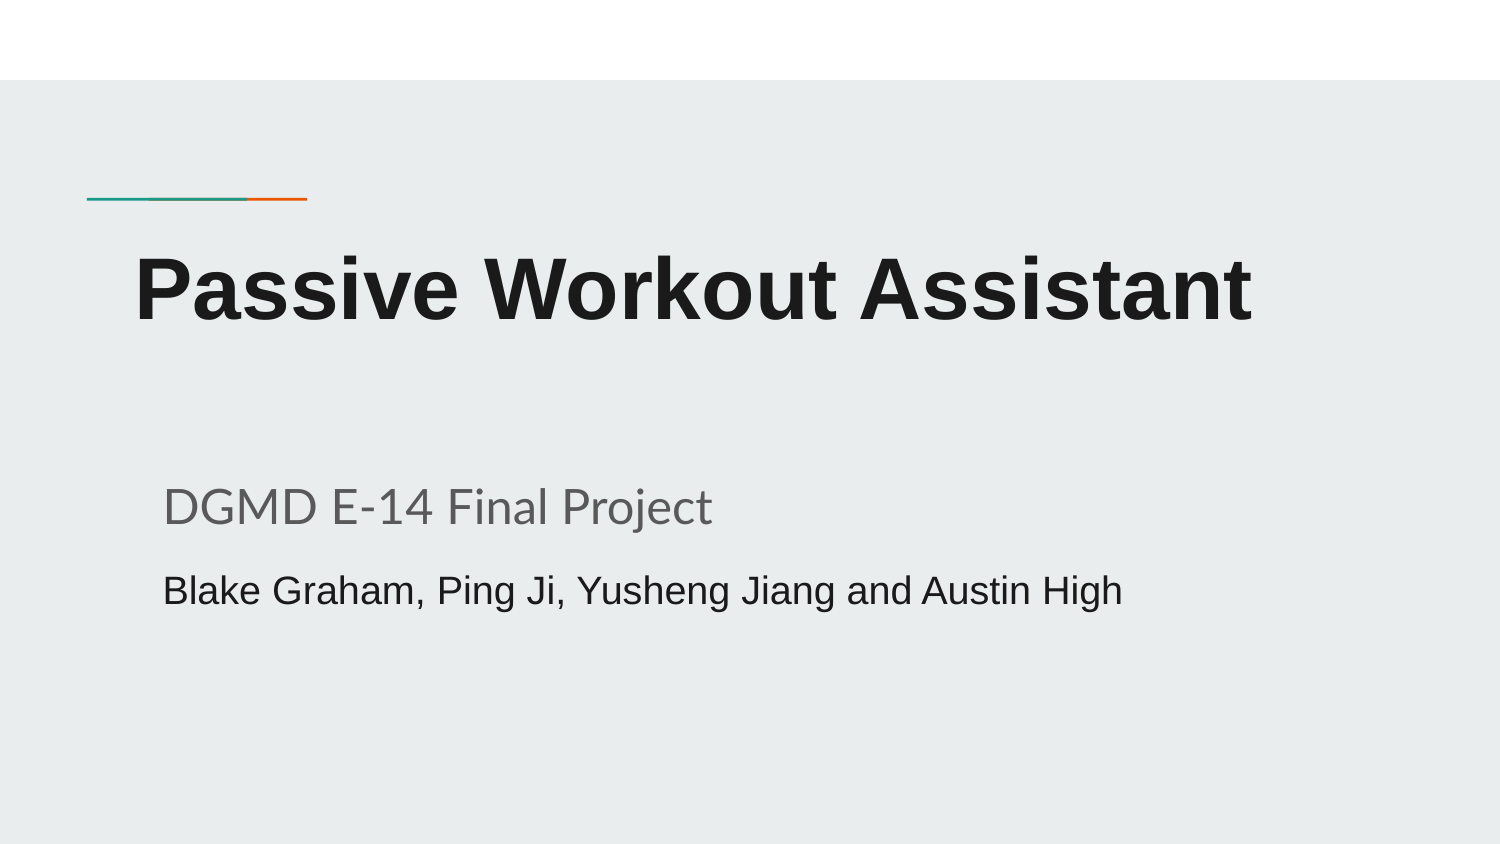

# Passive Workout Assistant
DGMD E-14 Final Project
Blake Graham, Ping Ji, Yusheng Jiang and Austin High